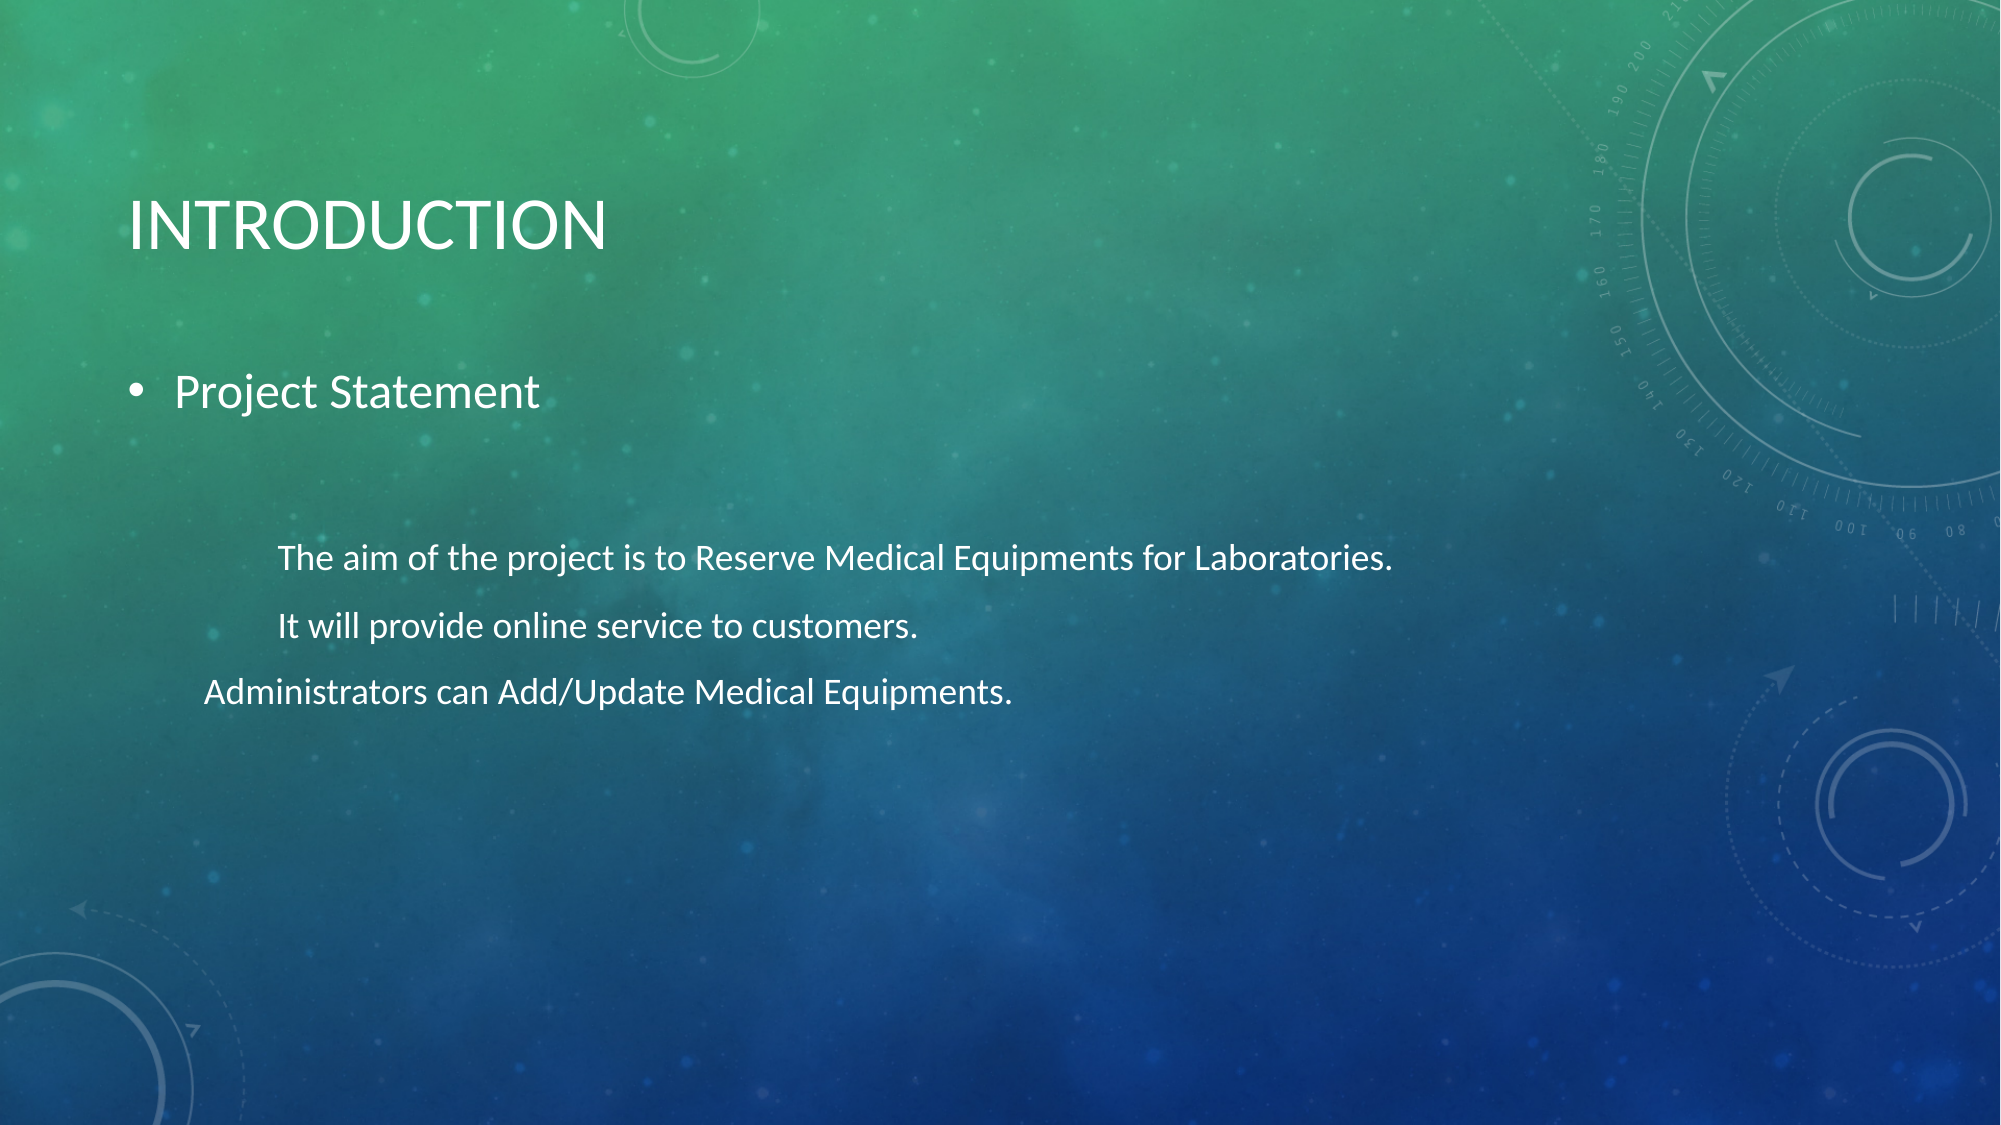

# Introduction
Project Statement

	The aim of the project is to Reserve Medical Equipments for Laboratories.
	It will provide online service to customers.
         Administrators can Add/Update Medical Equipments.